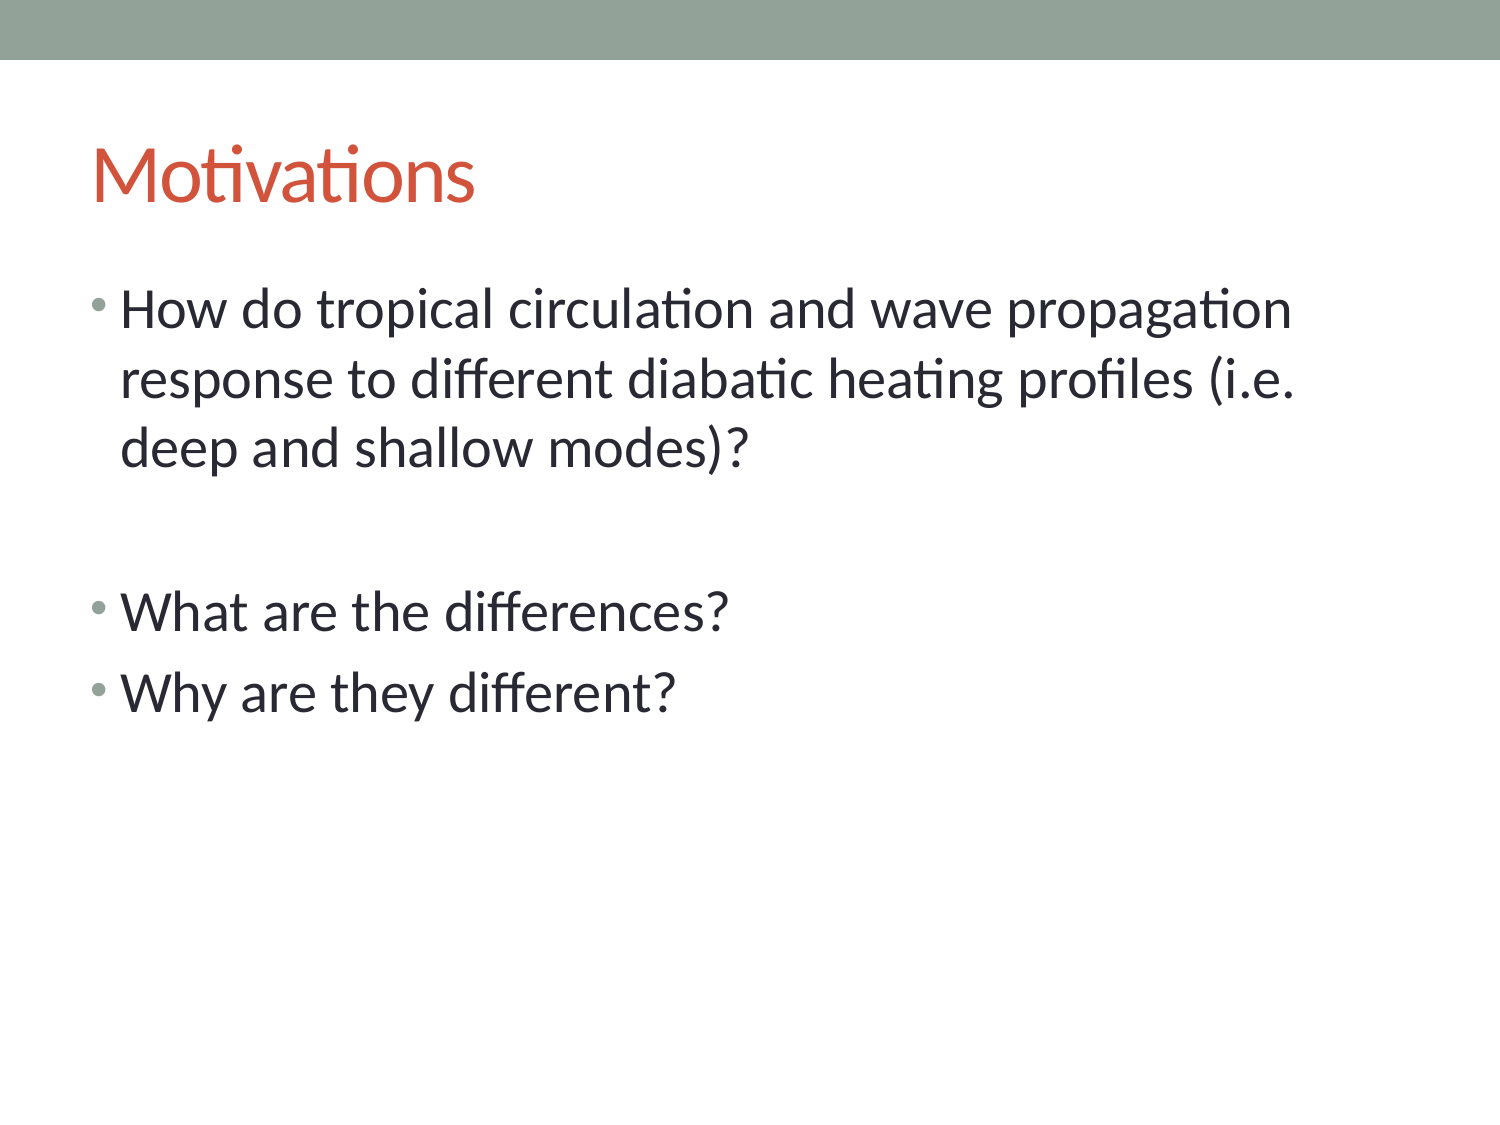

# Motivations
How do tropical circulation and wave propagation response to different diabatic heating profiles (i.e. deep and shallow modes)?

What are the differences?
Why are they different?